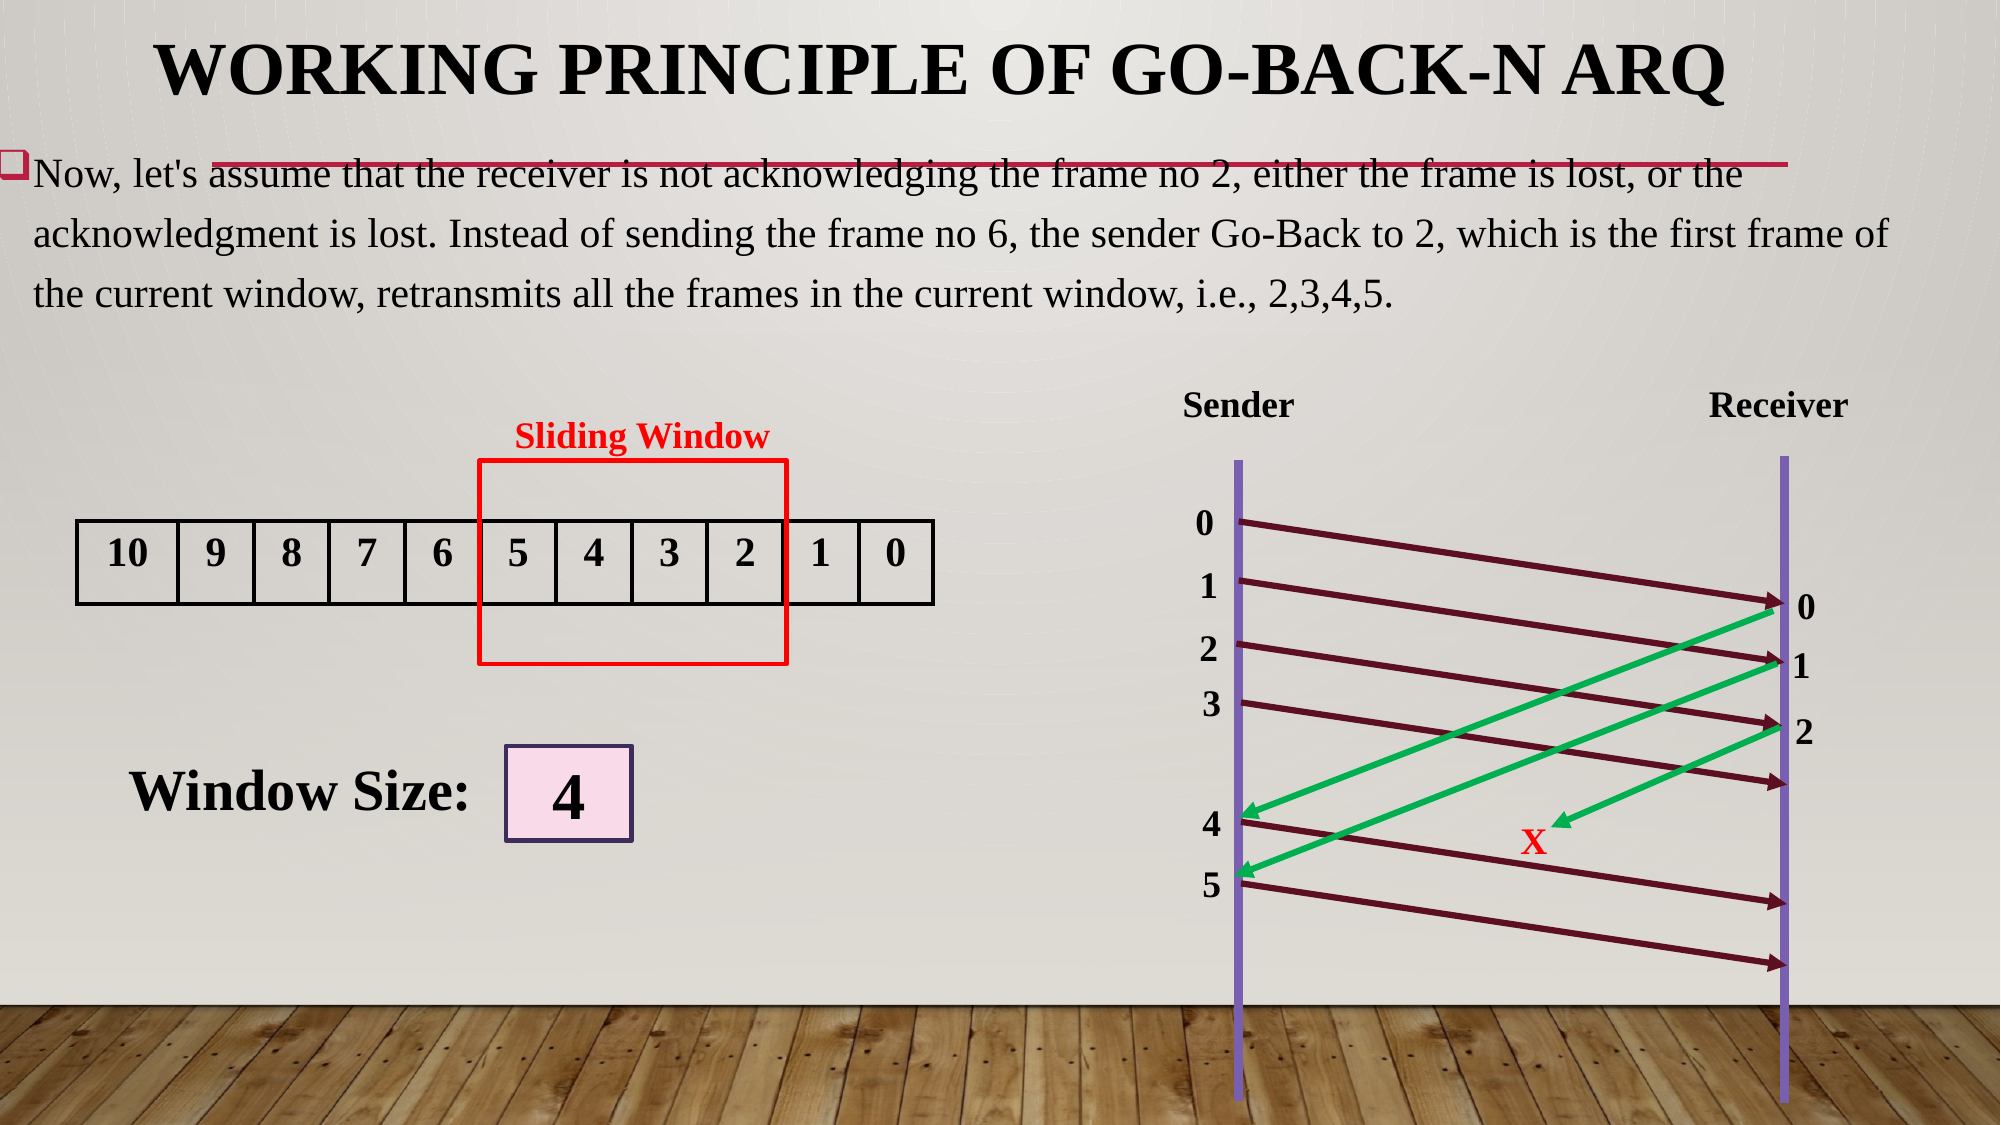

# WORKING PRINCIPLE OF GO-BACK-N ARQ
Now, let's assume that the receiver is not acknowledging the frame no 2, either the frame is lost, or the acknowledgment is lost. Instead of sending the frame no 6, the sender Go-Back to 2, which is the first frame of the current window, retransmits all the frames in the current window, i.e., 2,3,4,5.
Sender
Receiver
Sliding Window

0
| 10 | 9 | 8 | 7 | 6 | 5 | 4 | 3 | 2 | 1 | 0 |
| --- | --- | --- | --- | --- | --- | --- | --- | --- | --- | --- |
1
0
2
1
3
2
Window Size:
4
4
X
5